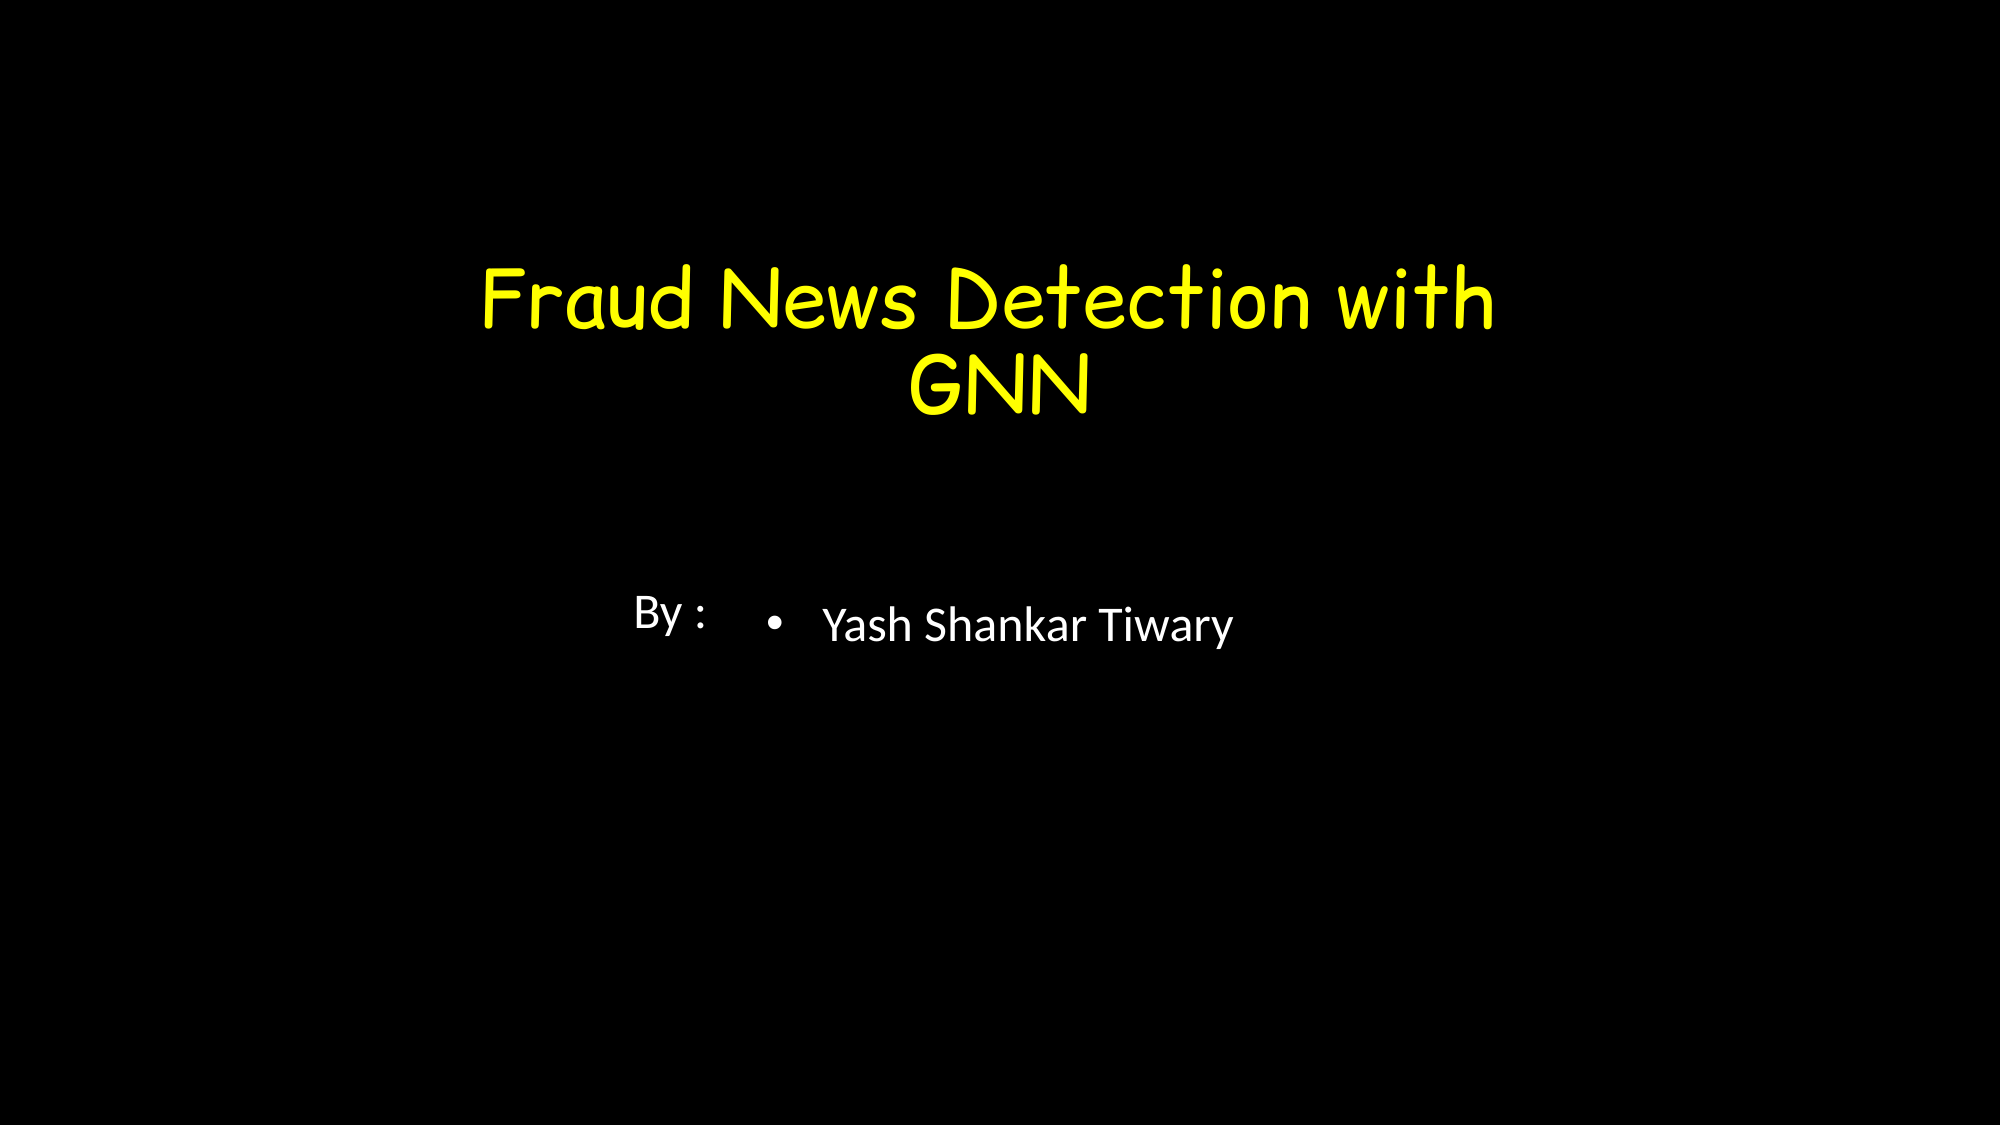

# Fraud News Detection with GNN
By :
Yash Shankar Tiwary